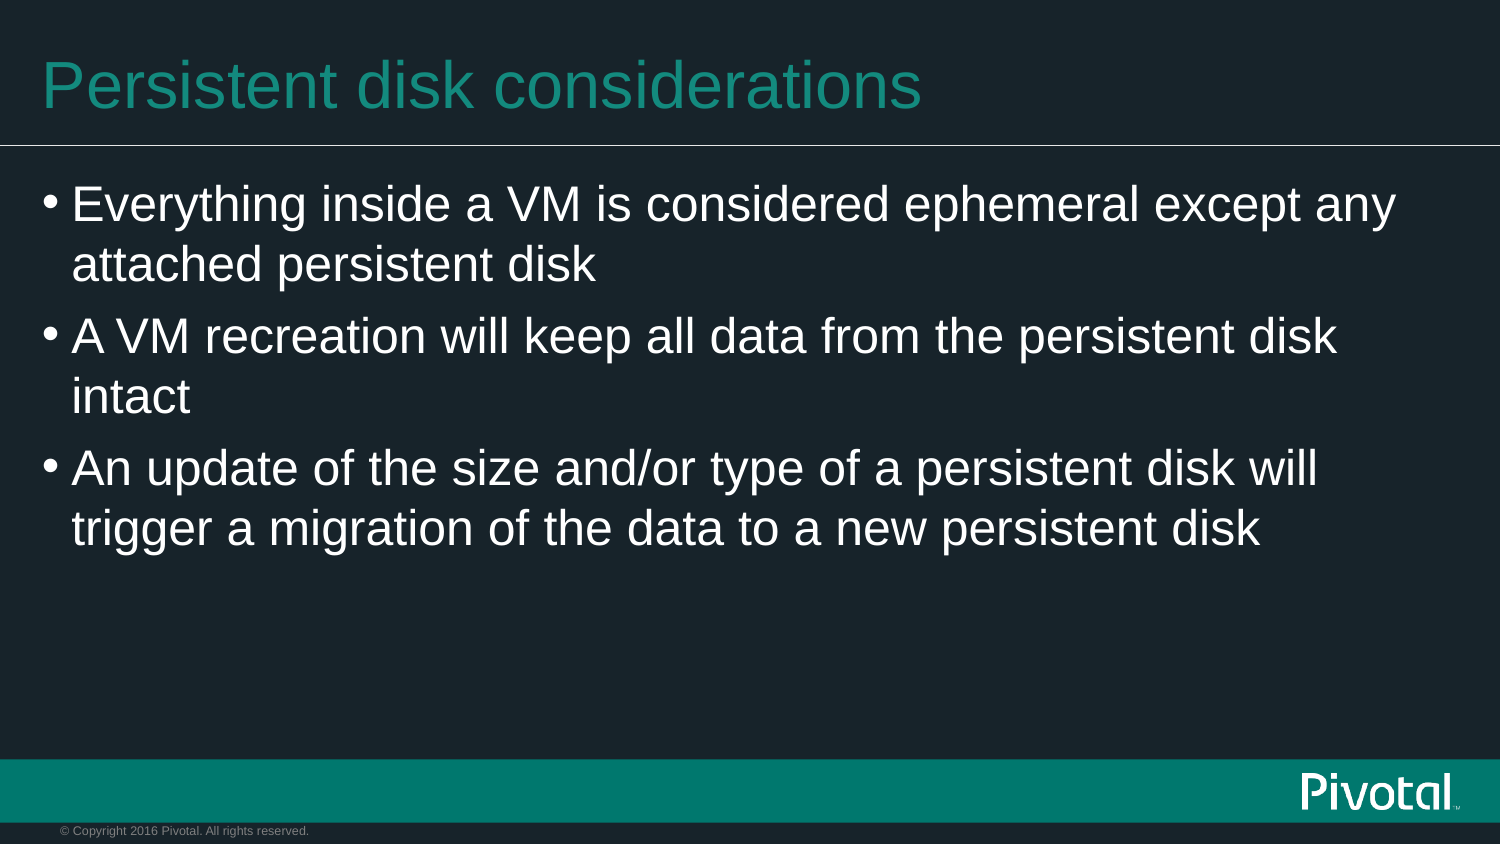

# Persistent disk considerations
Everything inside a VM is considered ephemeral except any attached persistent disk
A VM recreation will keep all data from the persistent disk intact
An update of the size and/or type of a persistent disk will trigger a migration of the data to a new persistent disk